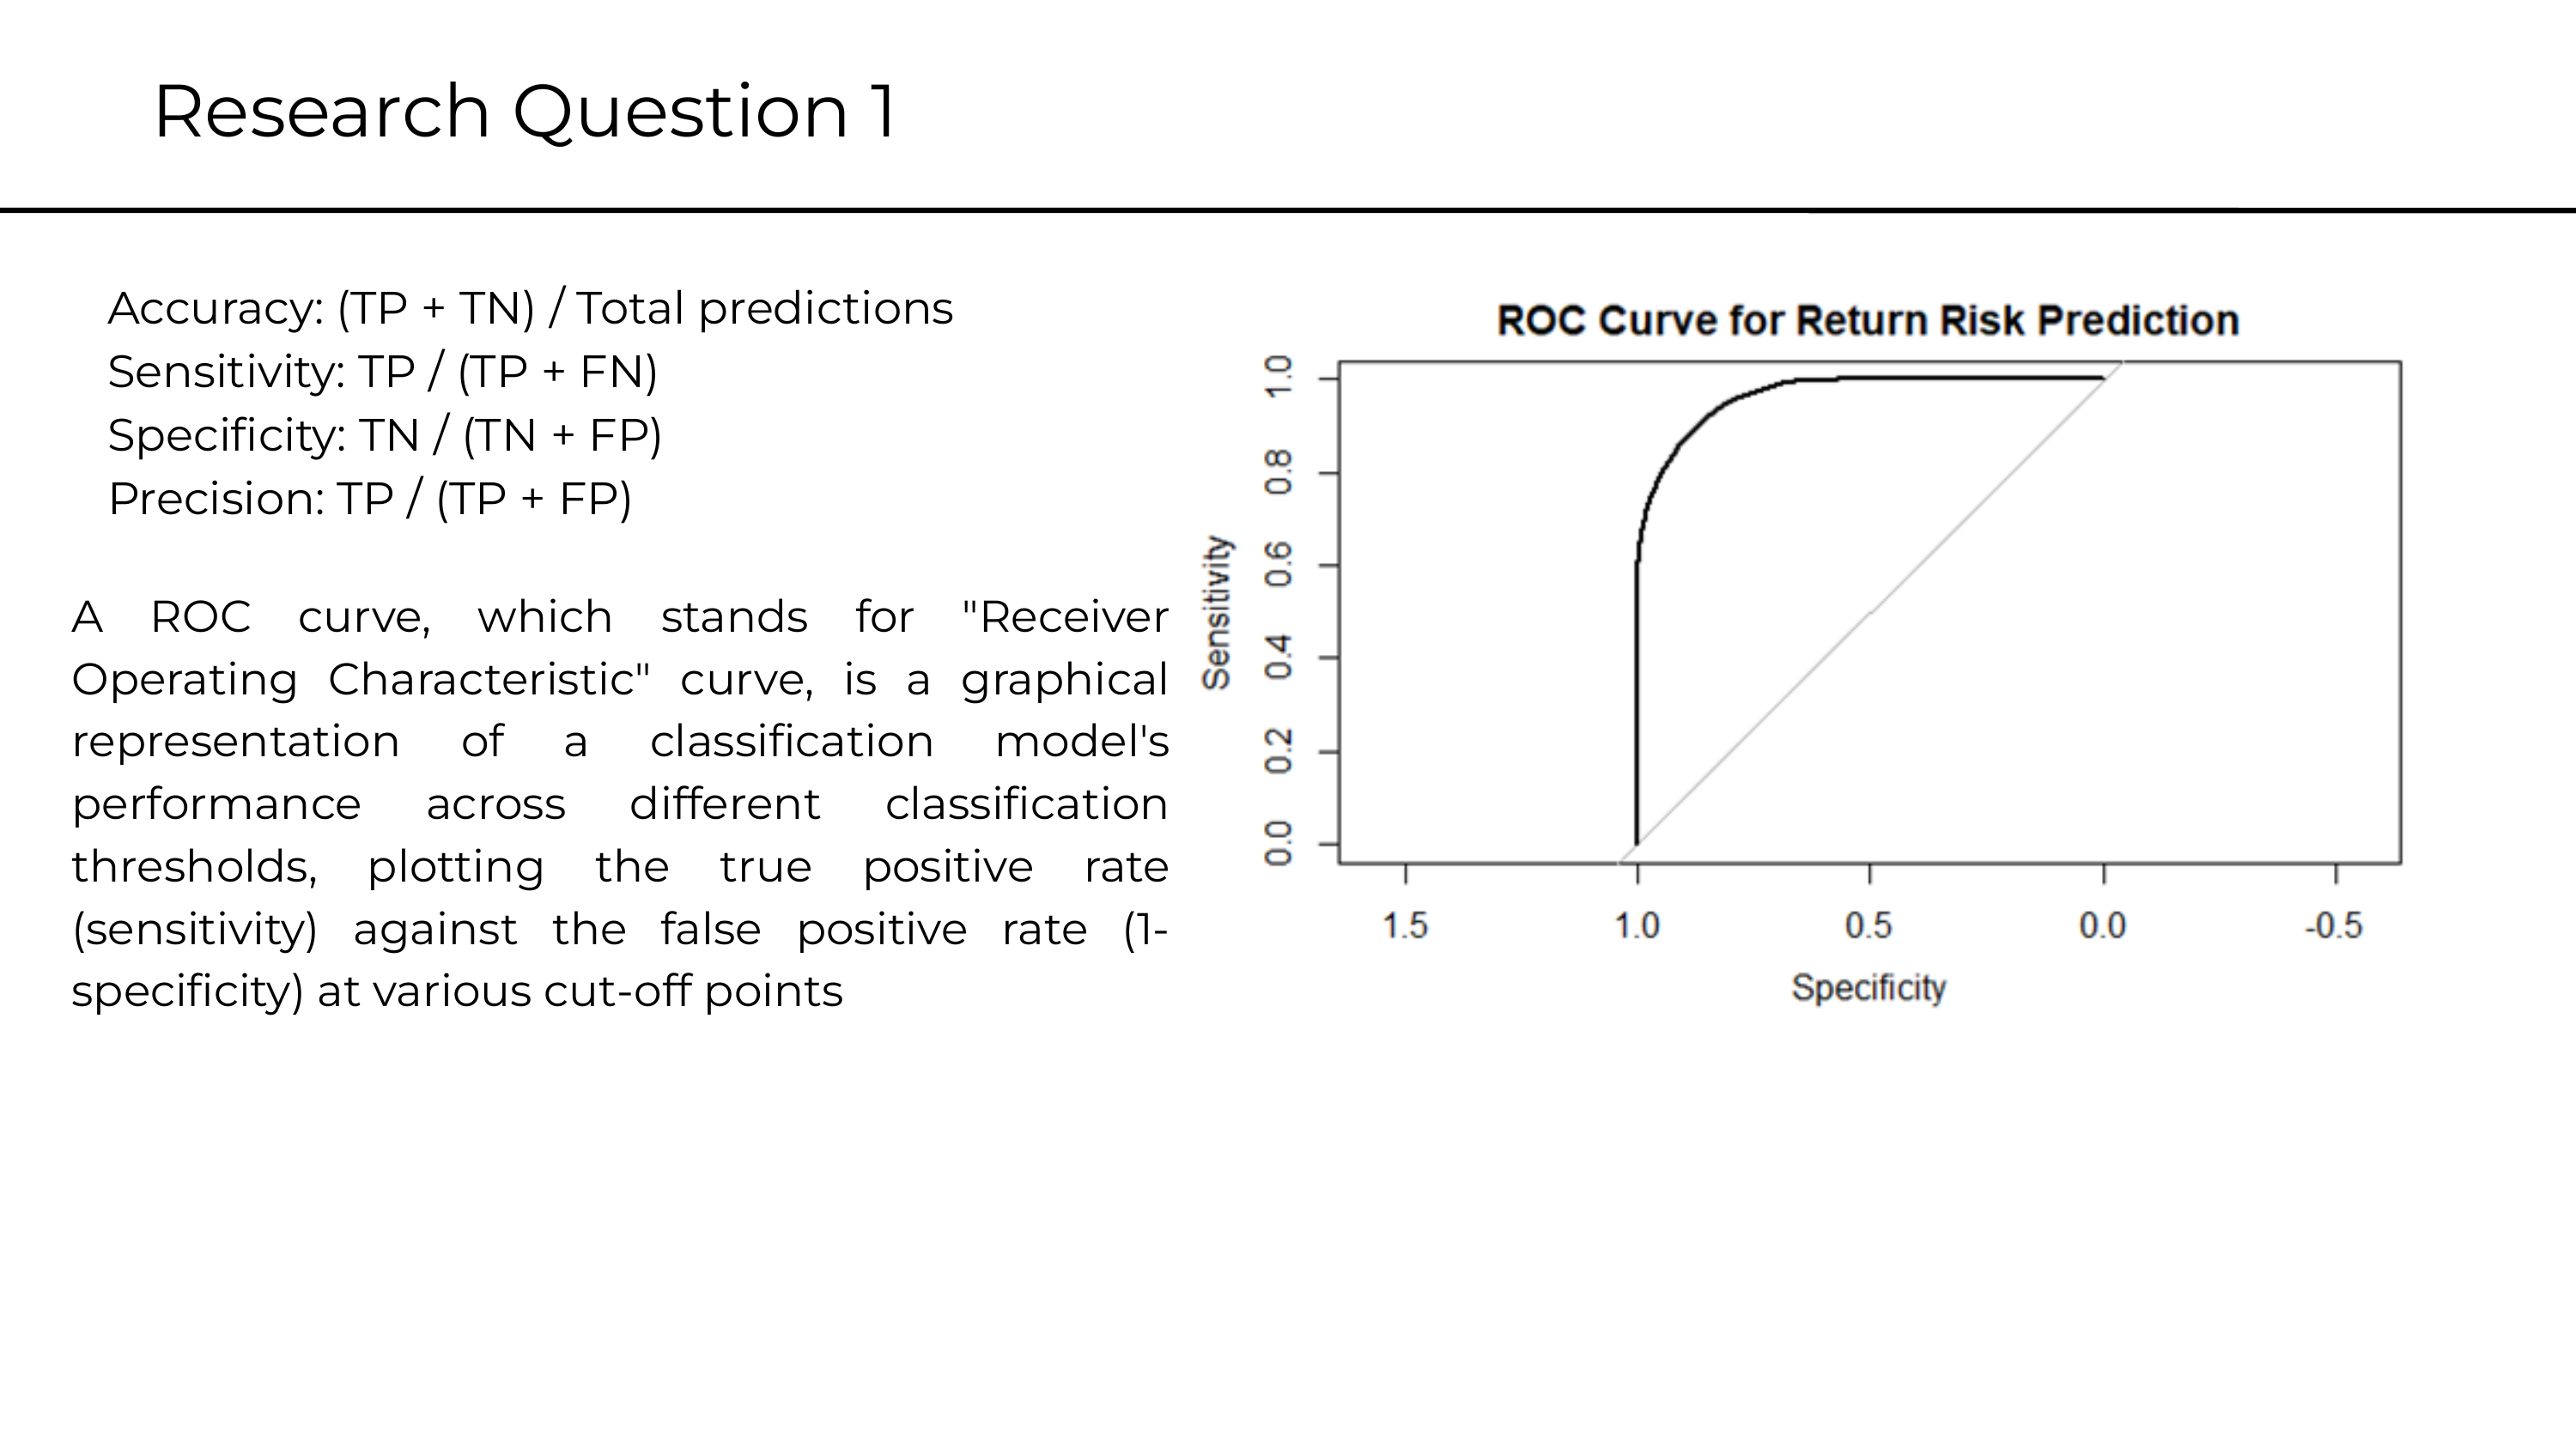

Research Question 1

Accuracy: (TP + TN) / Total predictions
Sensitivity: TP / (TP + FN)
Specificity: TN / (TN + FP)
Precision: TP / (TP + FP)

A ROC curve, which stands for "Receiver Operating Characteristic" curve, is a graphical representation of a classification model's performance across different classification thresholds, plotting the true positive rate (sensitivity) against the false positive rate (1-specificity) at various cut-off points